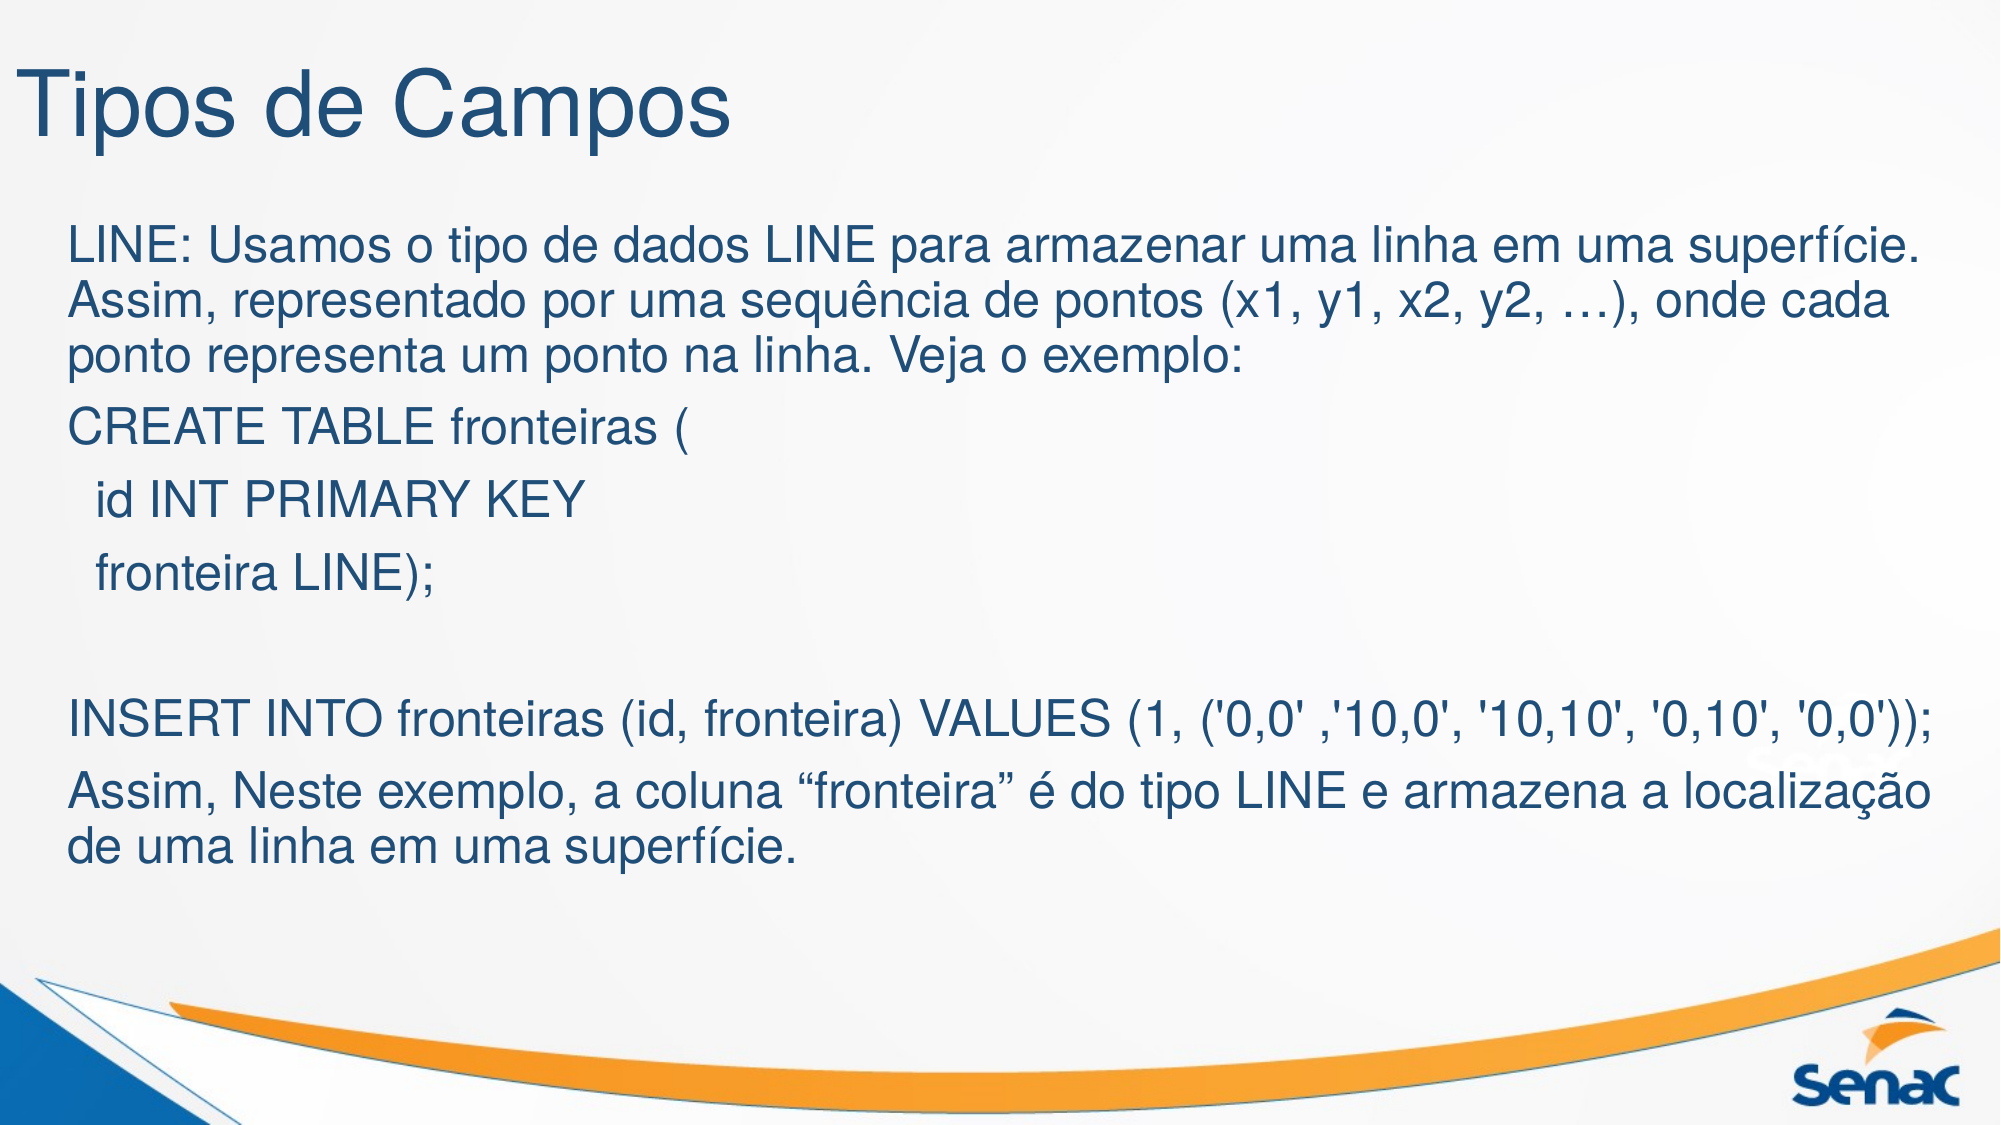

# Tipos de Campos
LINE: Usamos o tipo de dados LINE para armazenar uma linha em uma superfície. Assim, representado por uma sequência de pontos (x1, y1, x2, y2, …), onde cada ponto representa um ponto na linha. Veja o exemplo:
CREATE TABLE fronteiras (
  id INT PRIMARY KEY
  fronteira LINE);

INSERT INTO fronteiras (id, fronteira) VALUES (1, ('0,0' ,'10,0', '10,10', '0,10', '0,0'));
Assim, Neste exemplo, a coluna “fronteira” é do tipo LINE e armazena a localização de uma linha em uma superfície.